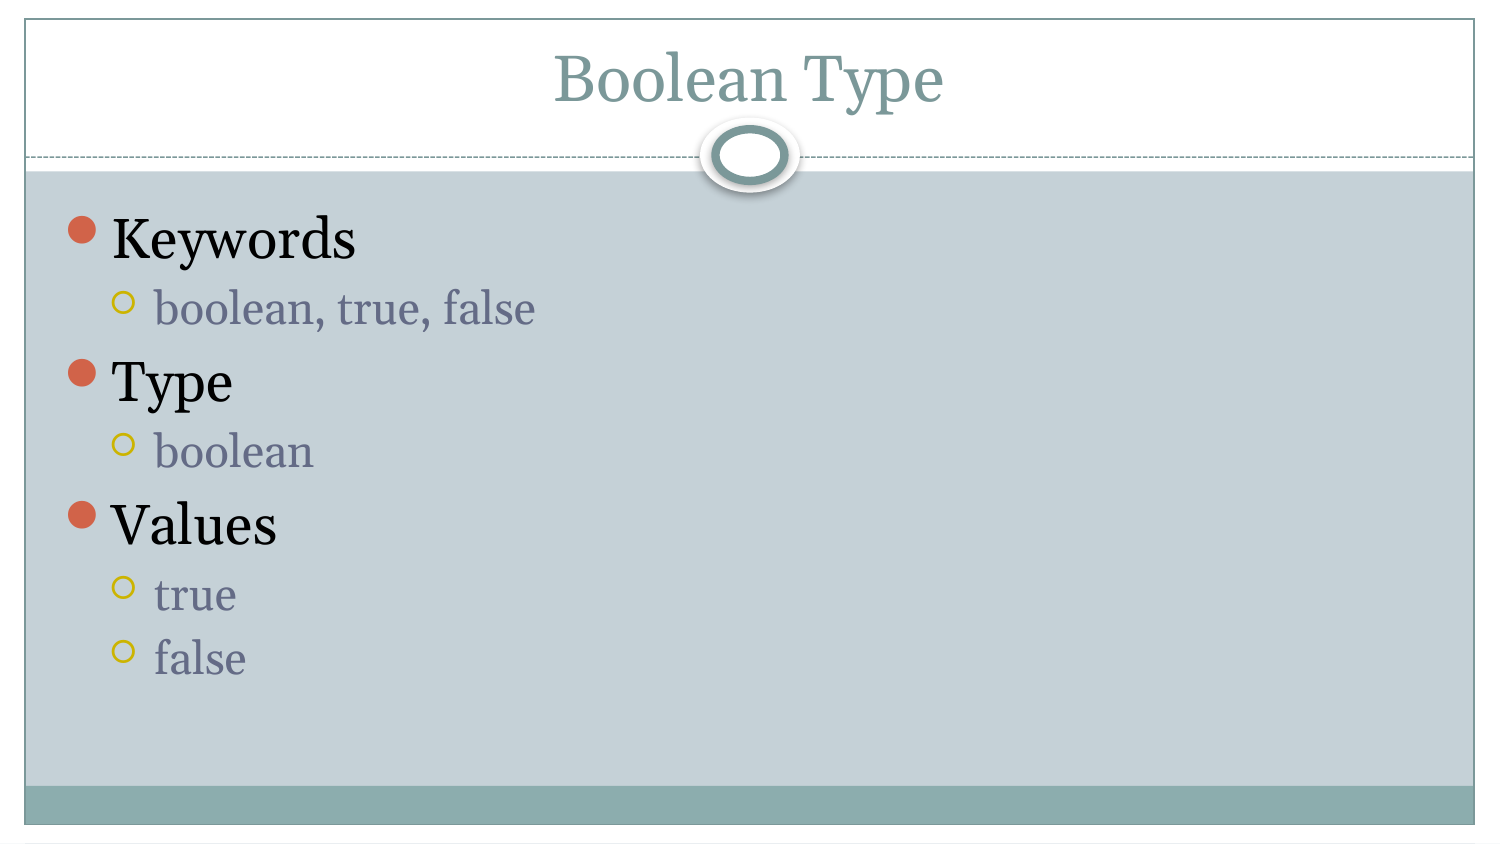

# Boolean Type
Keywords
boolean, true, false
Type
boolean
Values
true
false